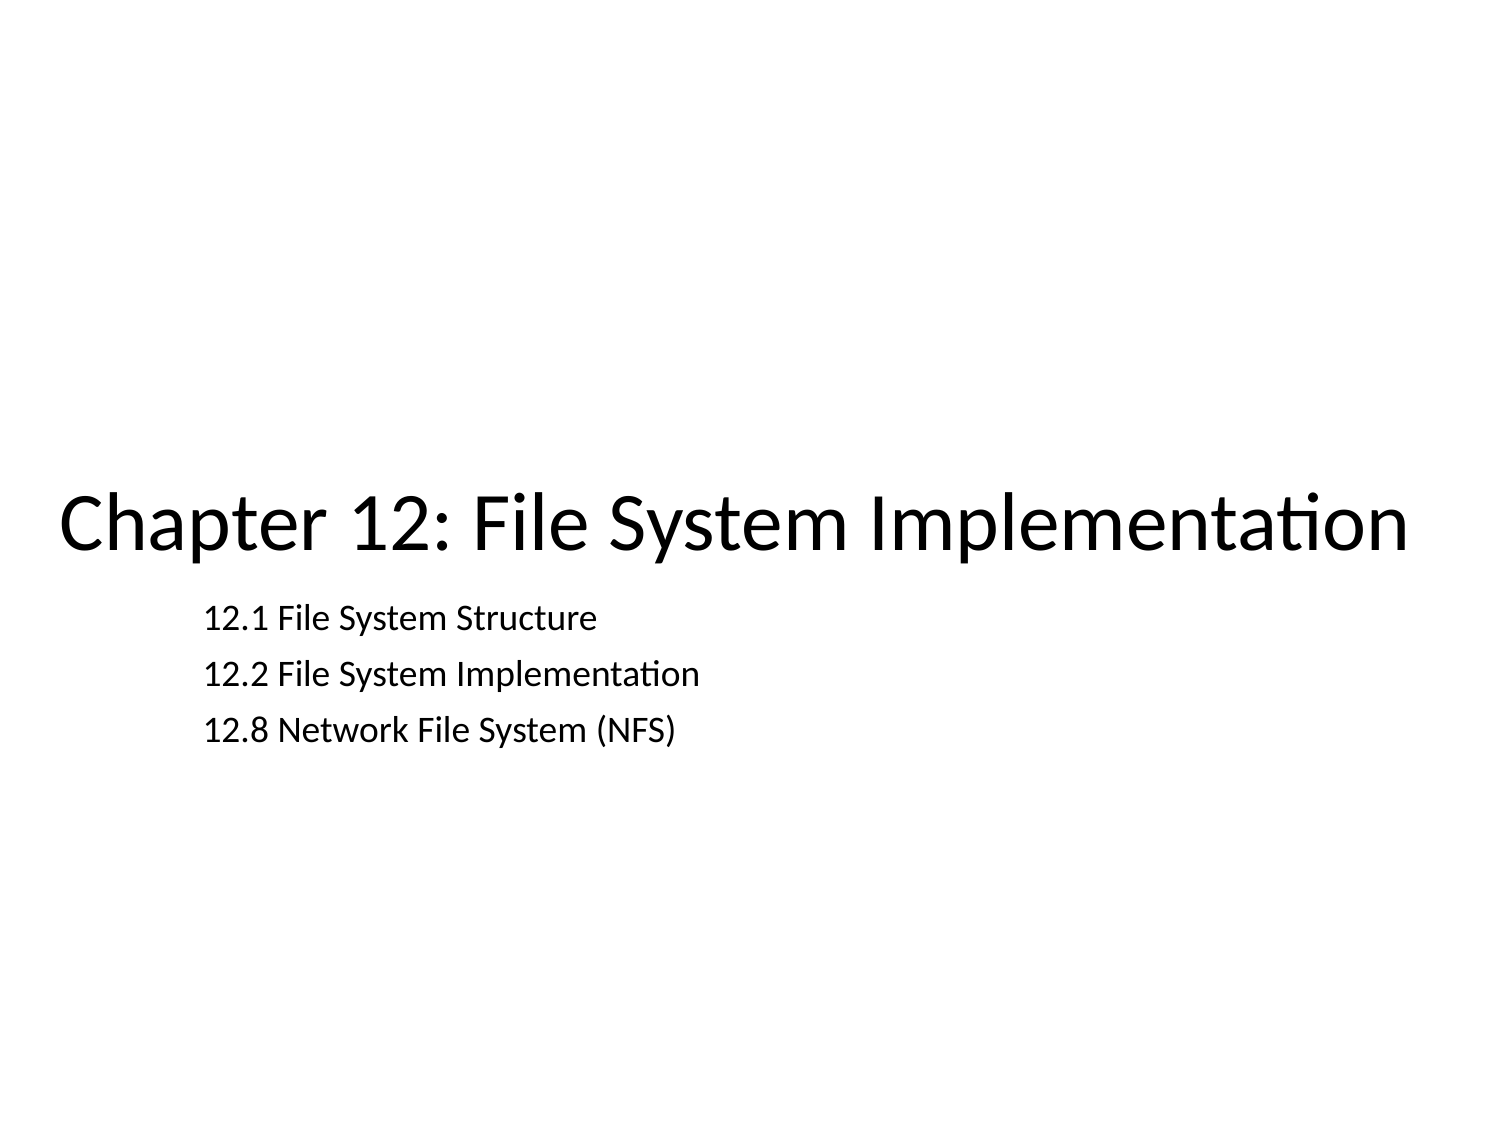

# Chapter 12: File System Implementation
12.1 File System Structure
12.2 File System Implementation
12.8 Network File System (NFS)